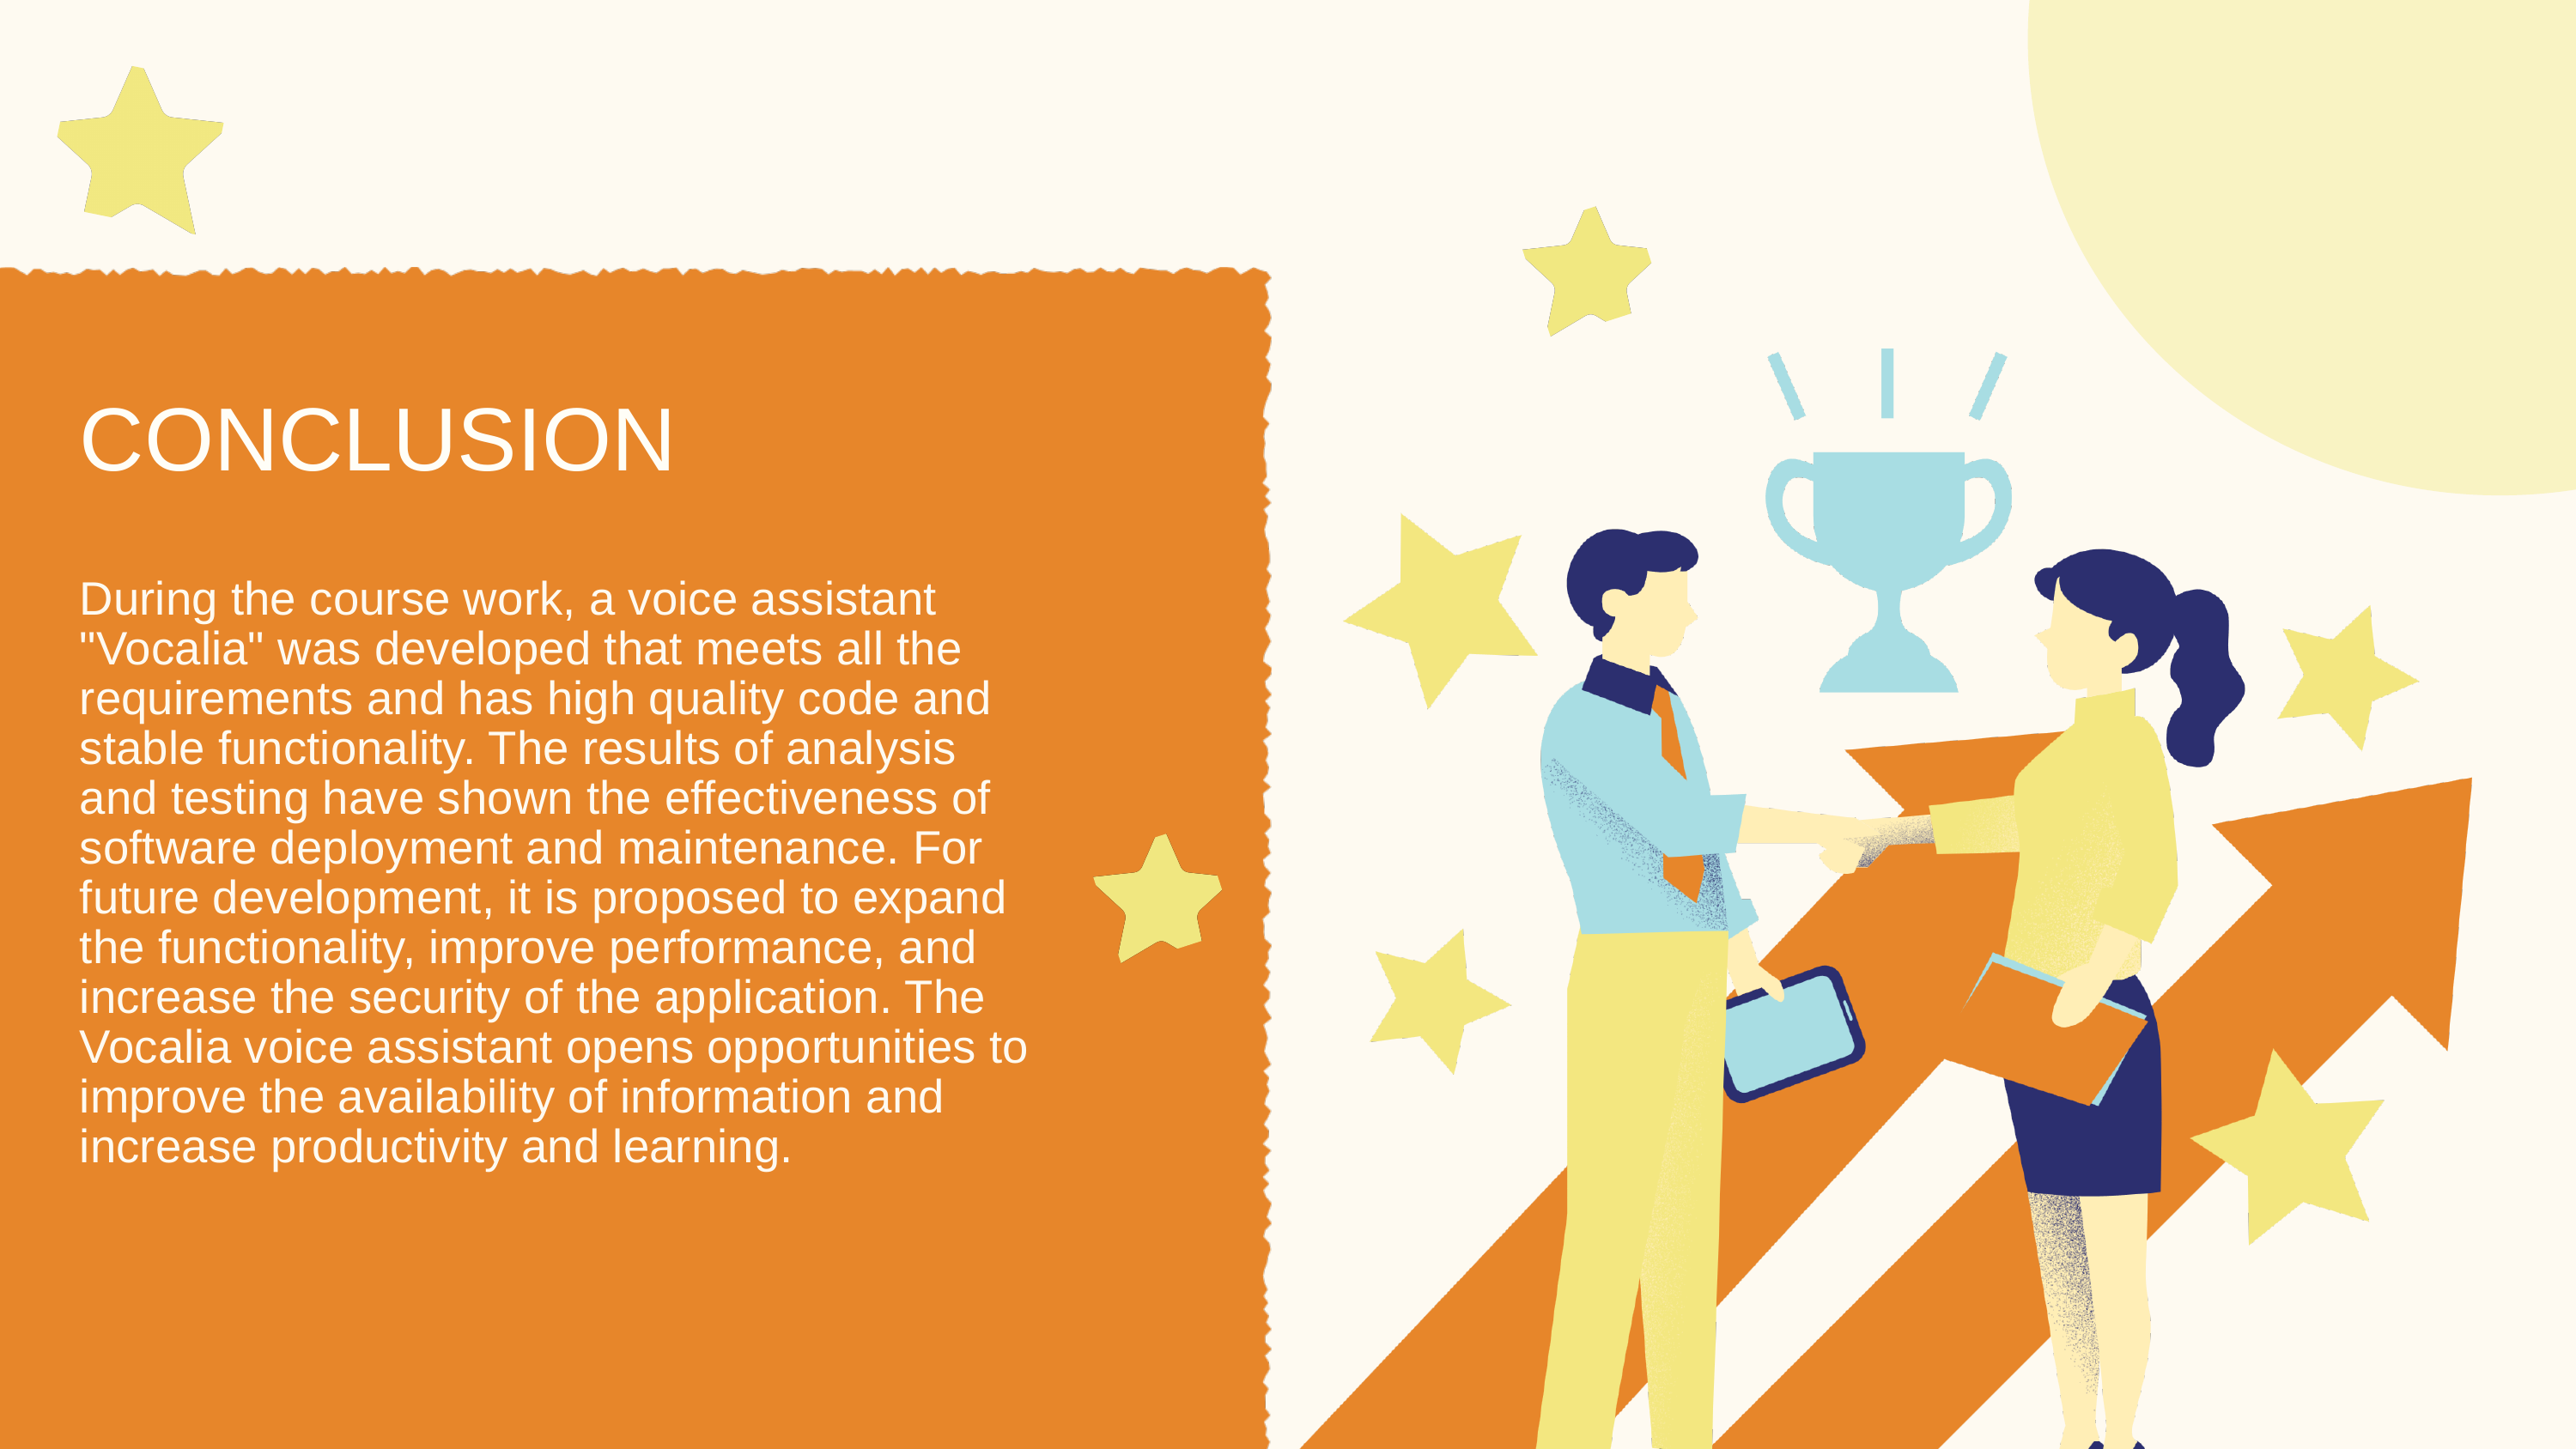

CONCLUSION
During the course work, a voice assistant "Vocalia" was developed that meets all the requirements and has high quality code and stable functionality. The results of analysis and testing have shown the effectiveness of software deployment and maintenance. For future development, it is proposed to expand the functionality, improve performance, and increase the security of the application. The Vocalia voice assistant opens opportunities to improve the availability of information and increase productivity and learning.